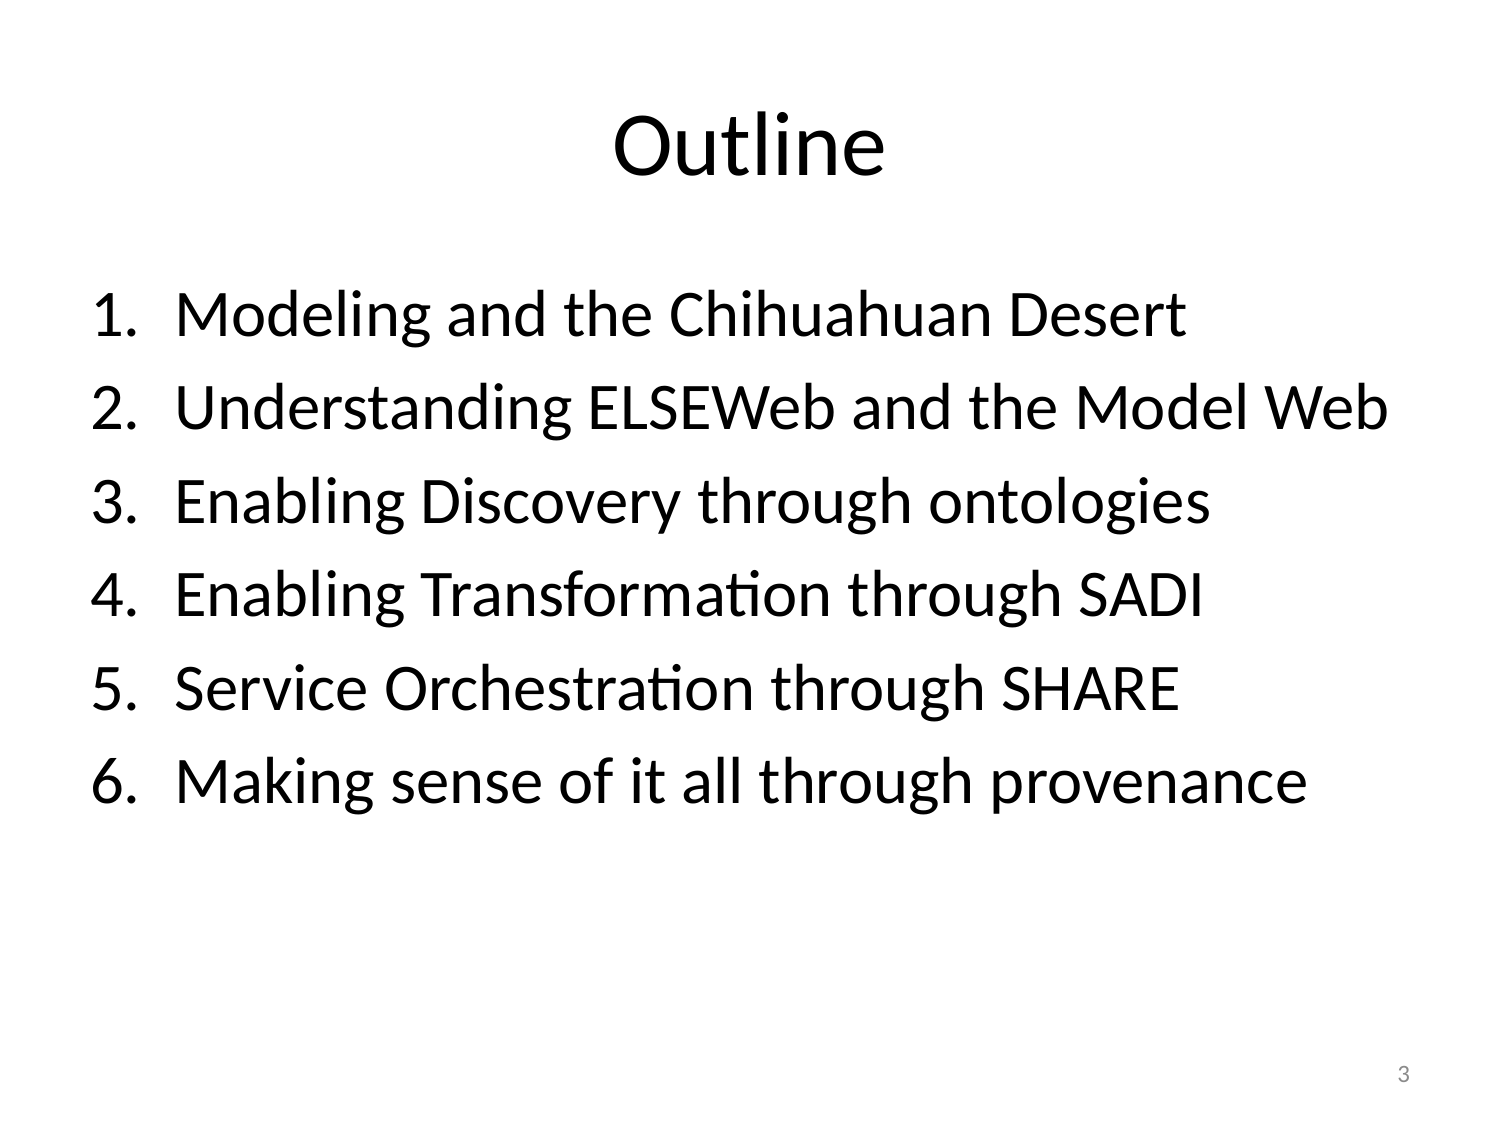

# Outline
Modeling and the Chihuahuan Desert
Understanding ELSEWeb and the Model Web
Enabling Discovery through ontologies
Enabling Transformation through SADI
Service Orchestration through SHARE
Making sense of it all through provenance
3